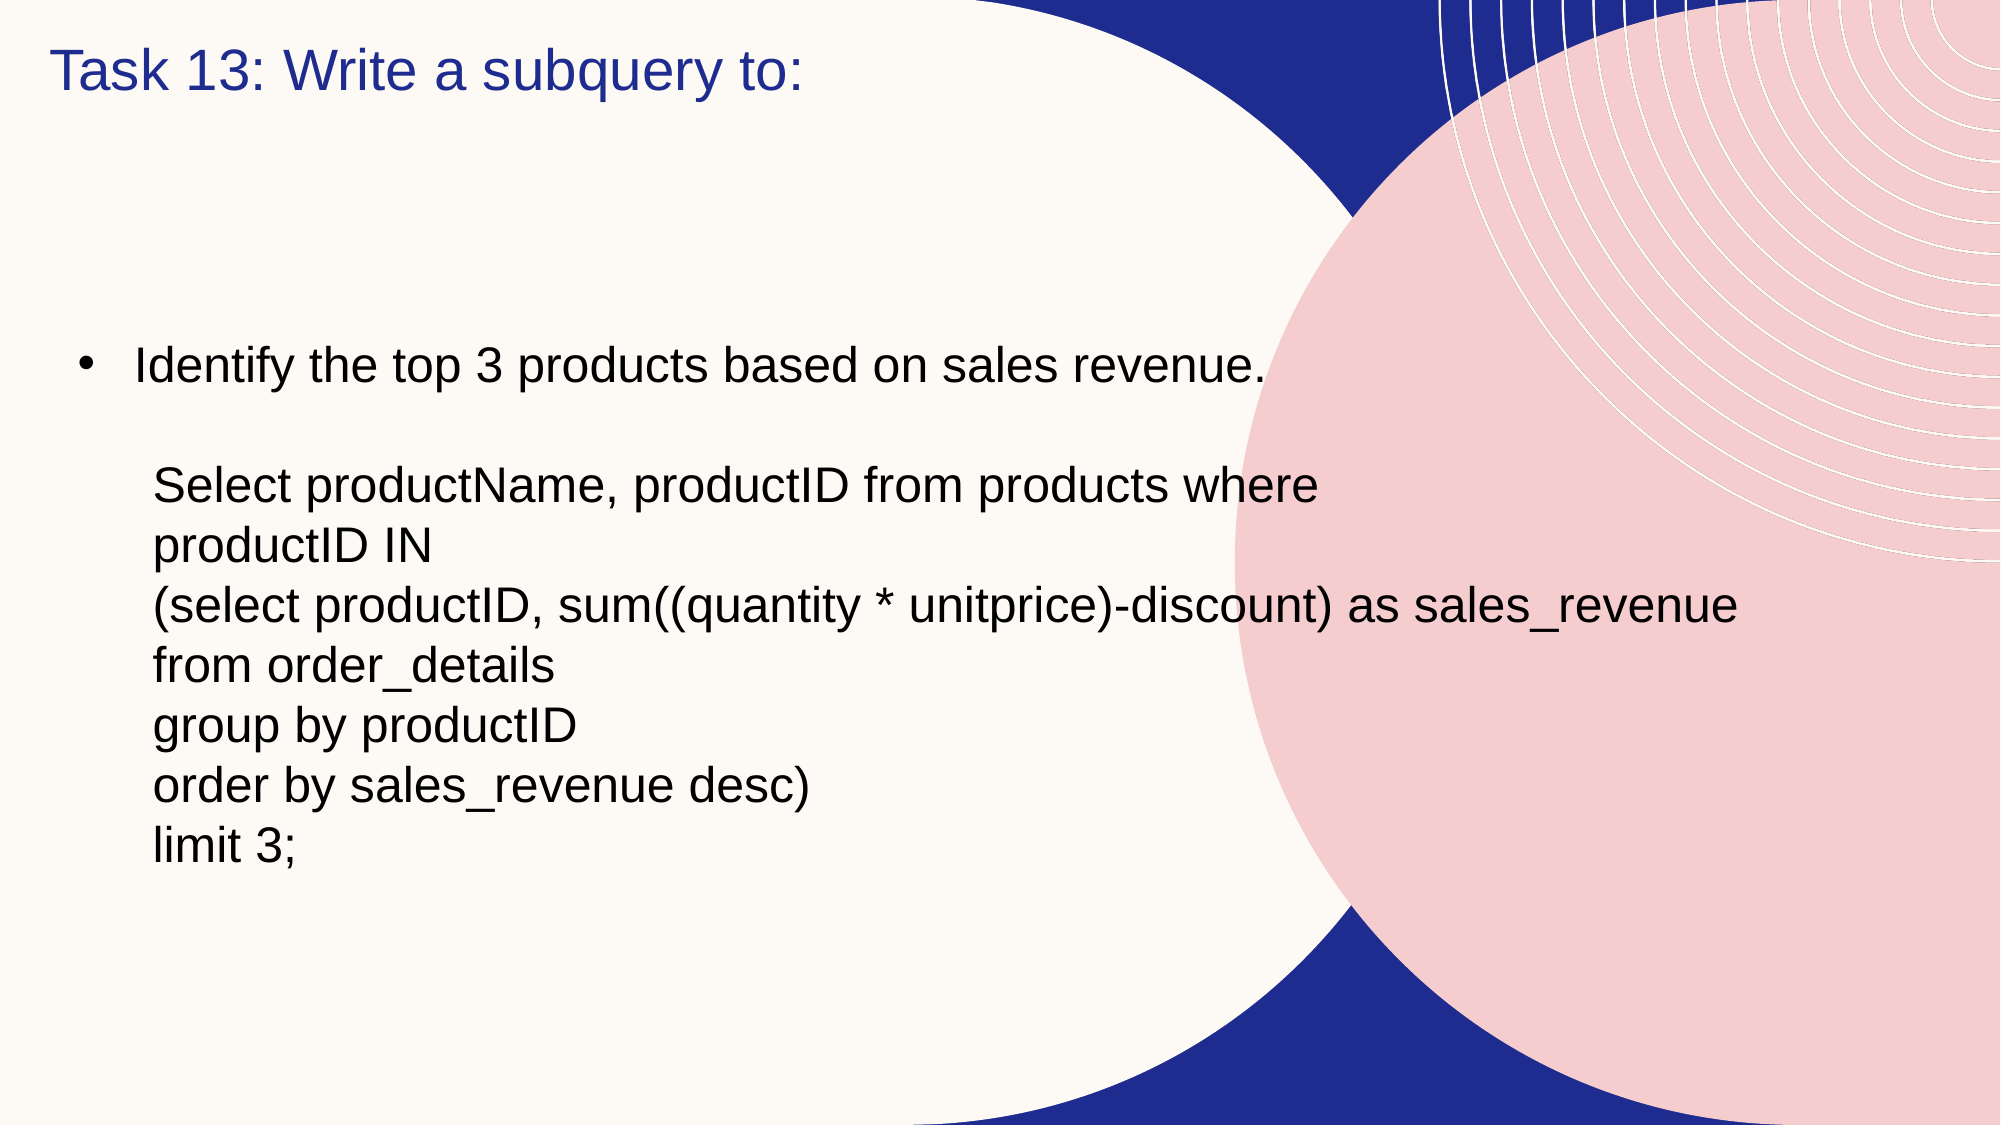

Task 13: Write a subquery to:

Identify the top 3 products based on sales revenue.

Select productName, productID from products where
productID IN
(select productID, sum((quantity * unitprice)-discount) as sales_revenue
from order_details
group by productID
order by sales_revenue desc)
limit 3;